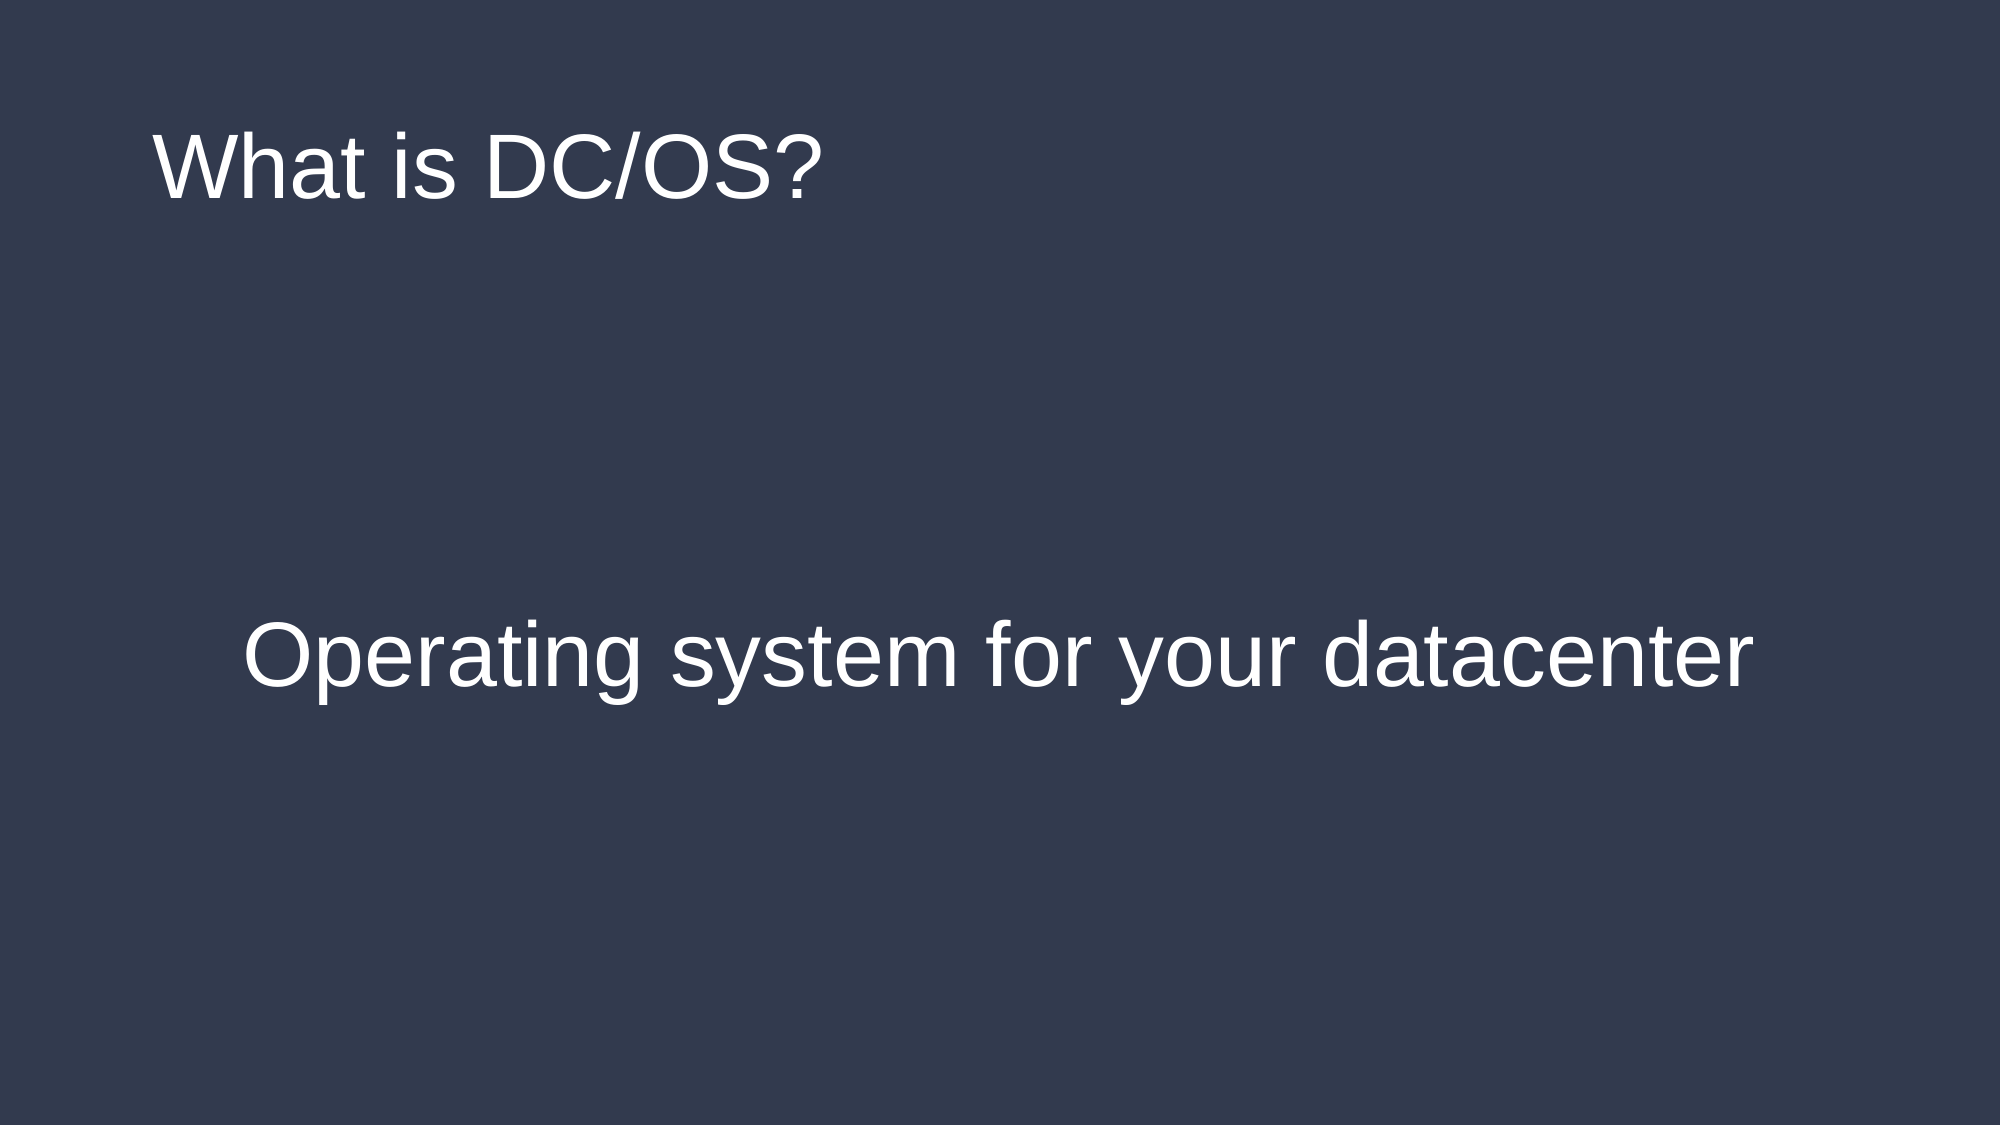

# What is DC/OS?
Operating system for your datacenter